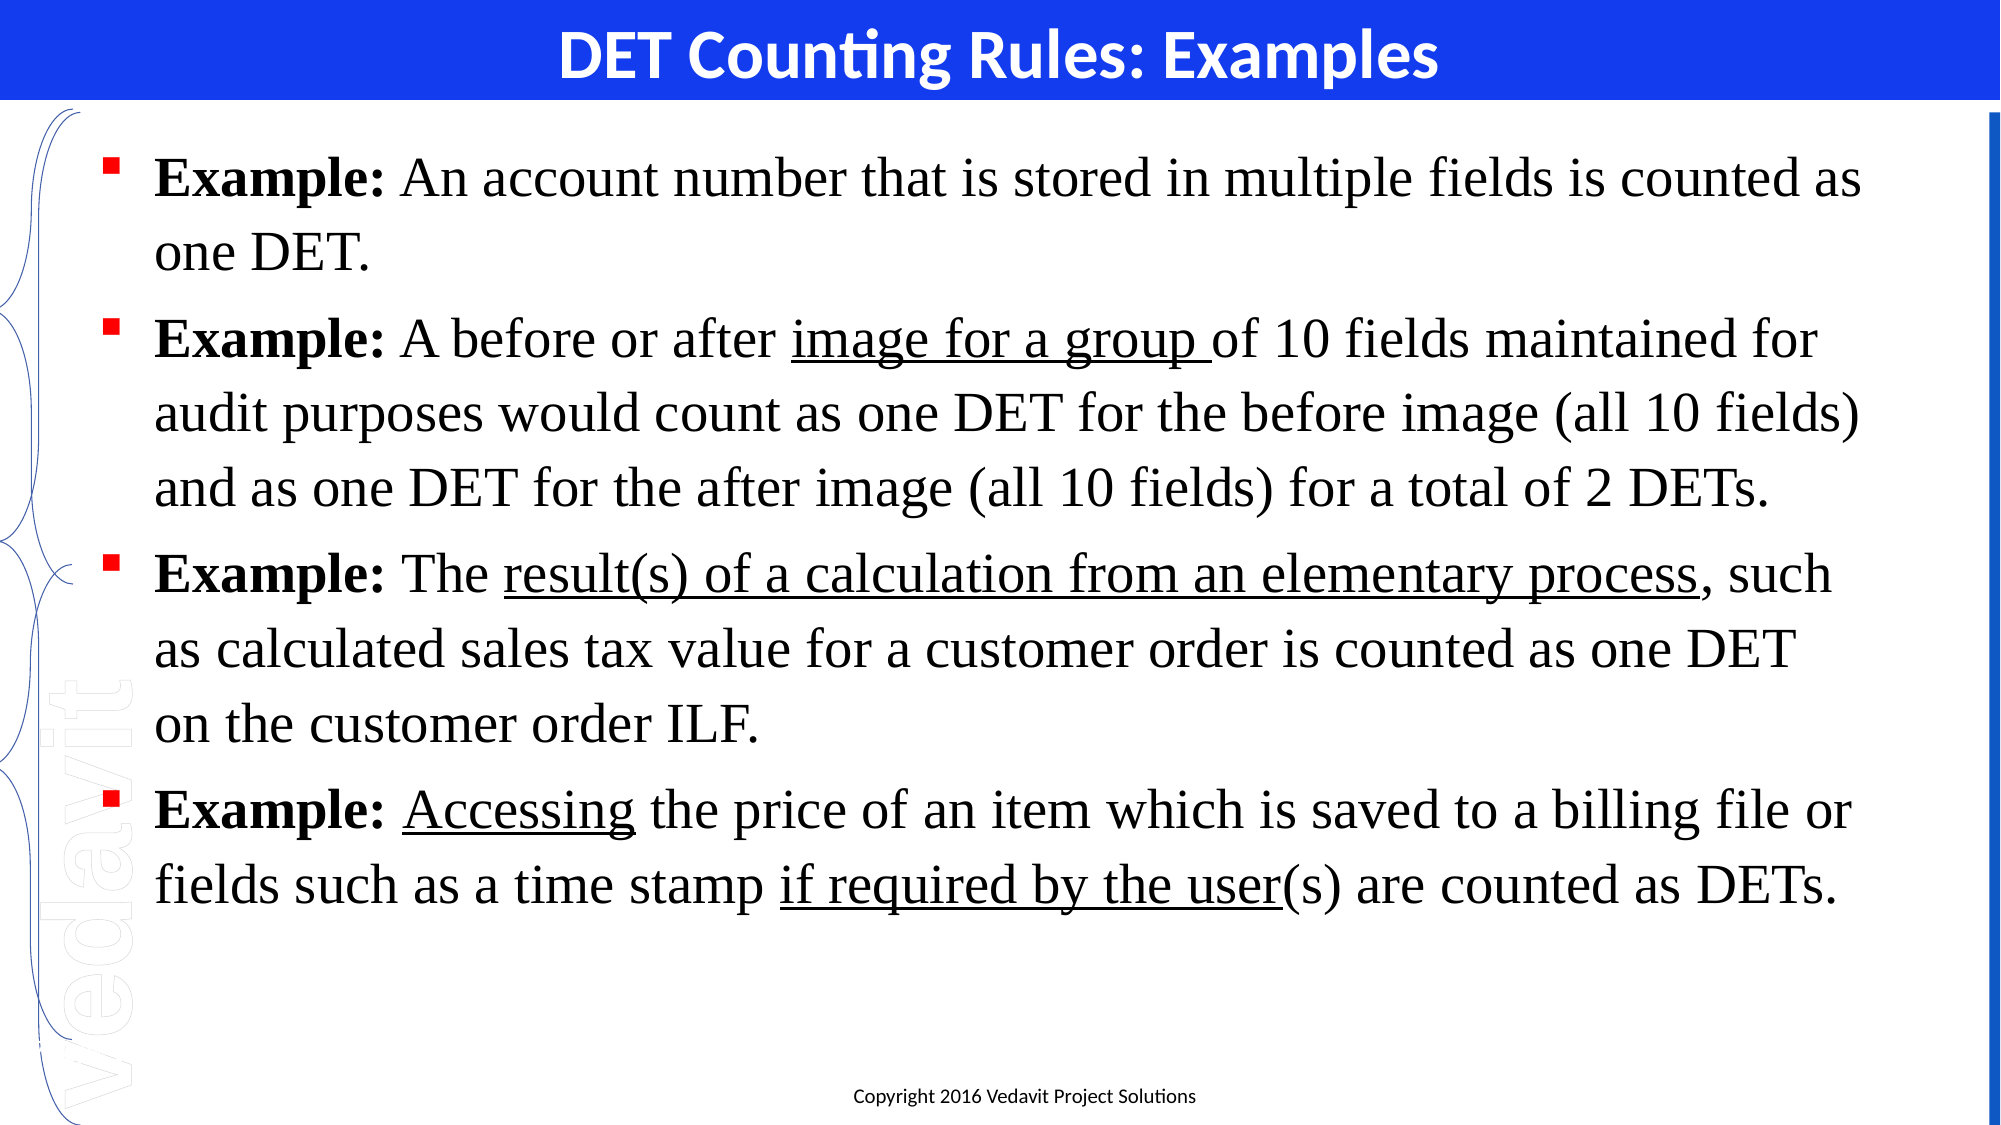

# DET Counting Rules: Examples

Example: An account number that is stored in multiple fields is counted as one DET.
Example: A before or after image for a group of 10 fields maintained for audit purposes would count as one DET for the before image (all 10 fields) and as one DET for the after image (all 10 fields) for a total of 2 DETs.
Example: The result(s) of a calculation from an elementary process, such as calculated sales tax value for a customer order is counted as one DET on the customer order ILF.
Example: Accessing the price of an item which is saved to a billing file or fields such as a time stamp if required by the user(s) are counted as DETs.

07-Apr-16
Slide #